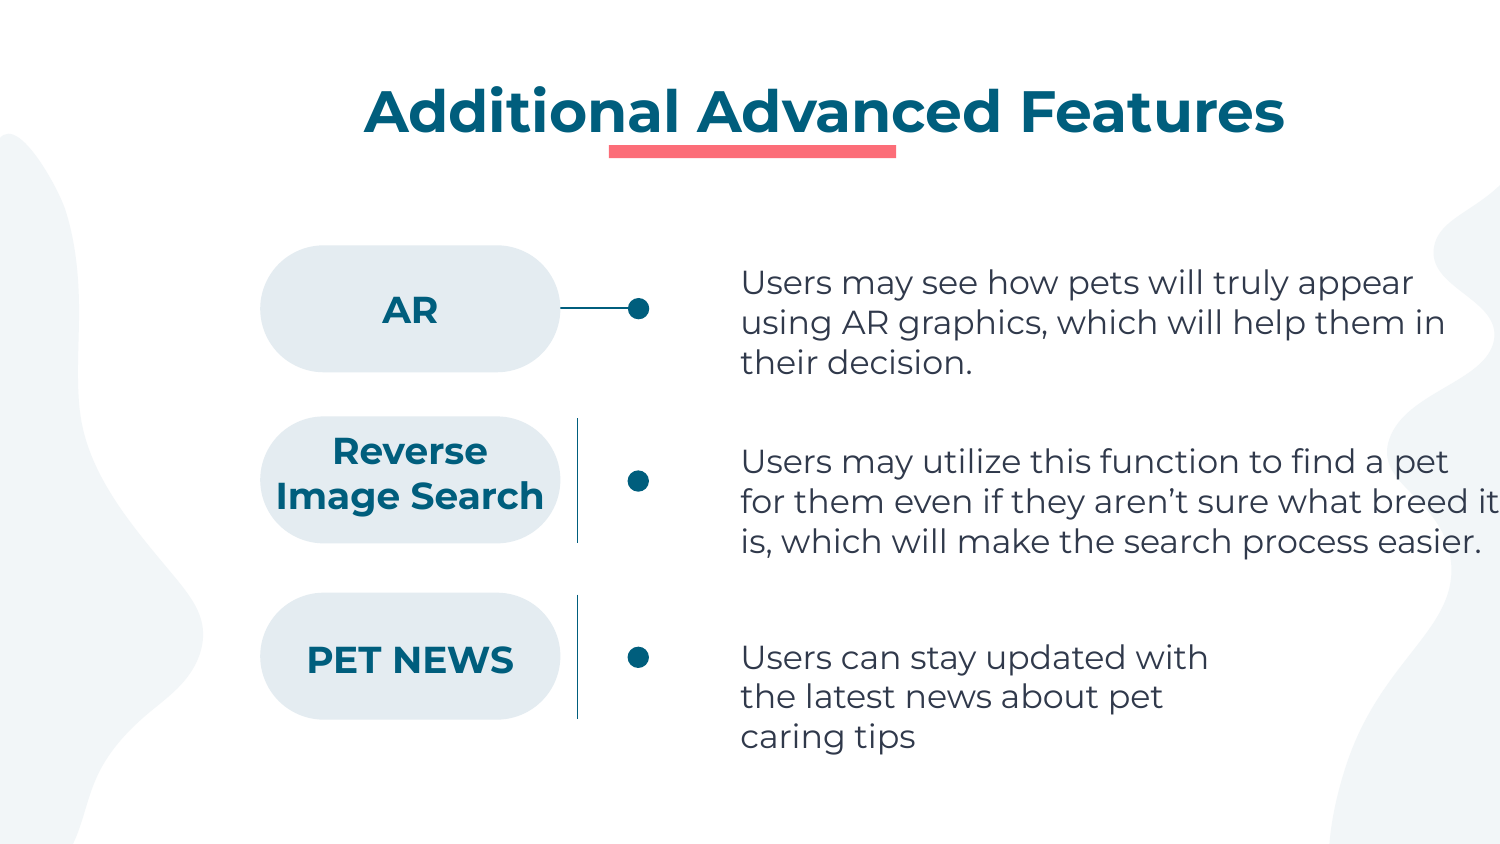

# Additional Advanced Features

Users may see how pets will truly appear using AR graphics, which will help them in their decision.
AR

Reverse Image Search

Users may utilize this function to find a pet for them even if they aren’t sure what breed it is, which will make the search process easier.

PET NEWS
Users can stay updated with the latest news about pet caring tips